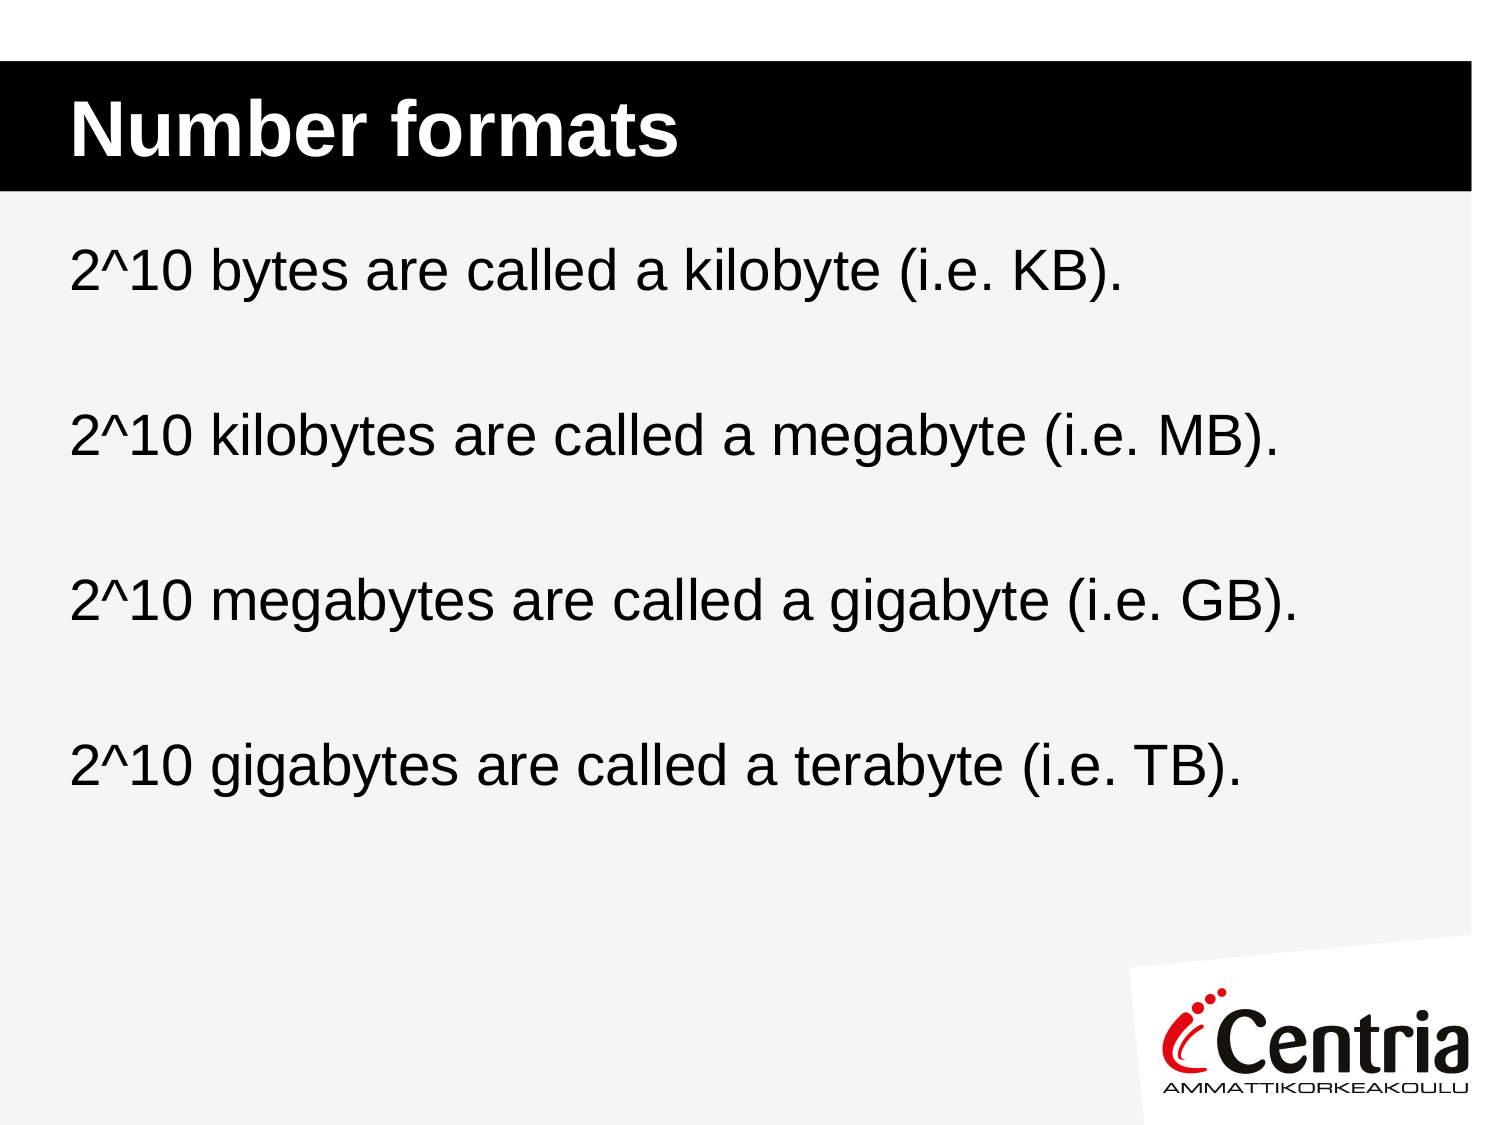

# Number formats
2^10 bytes are called a kilobyte (i.e. KB).

2^10 kilobytes are called a megabyte (i.e. MB).

2^10 megabytes are called a gigabyte (i.e. GB).

2^10 gigabytes are called a terabyte (i.e. TB).